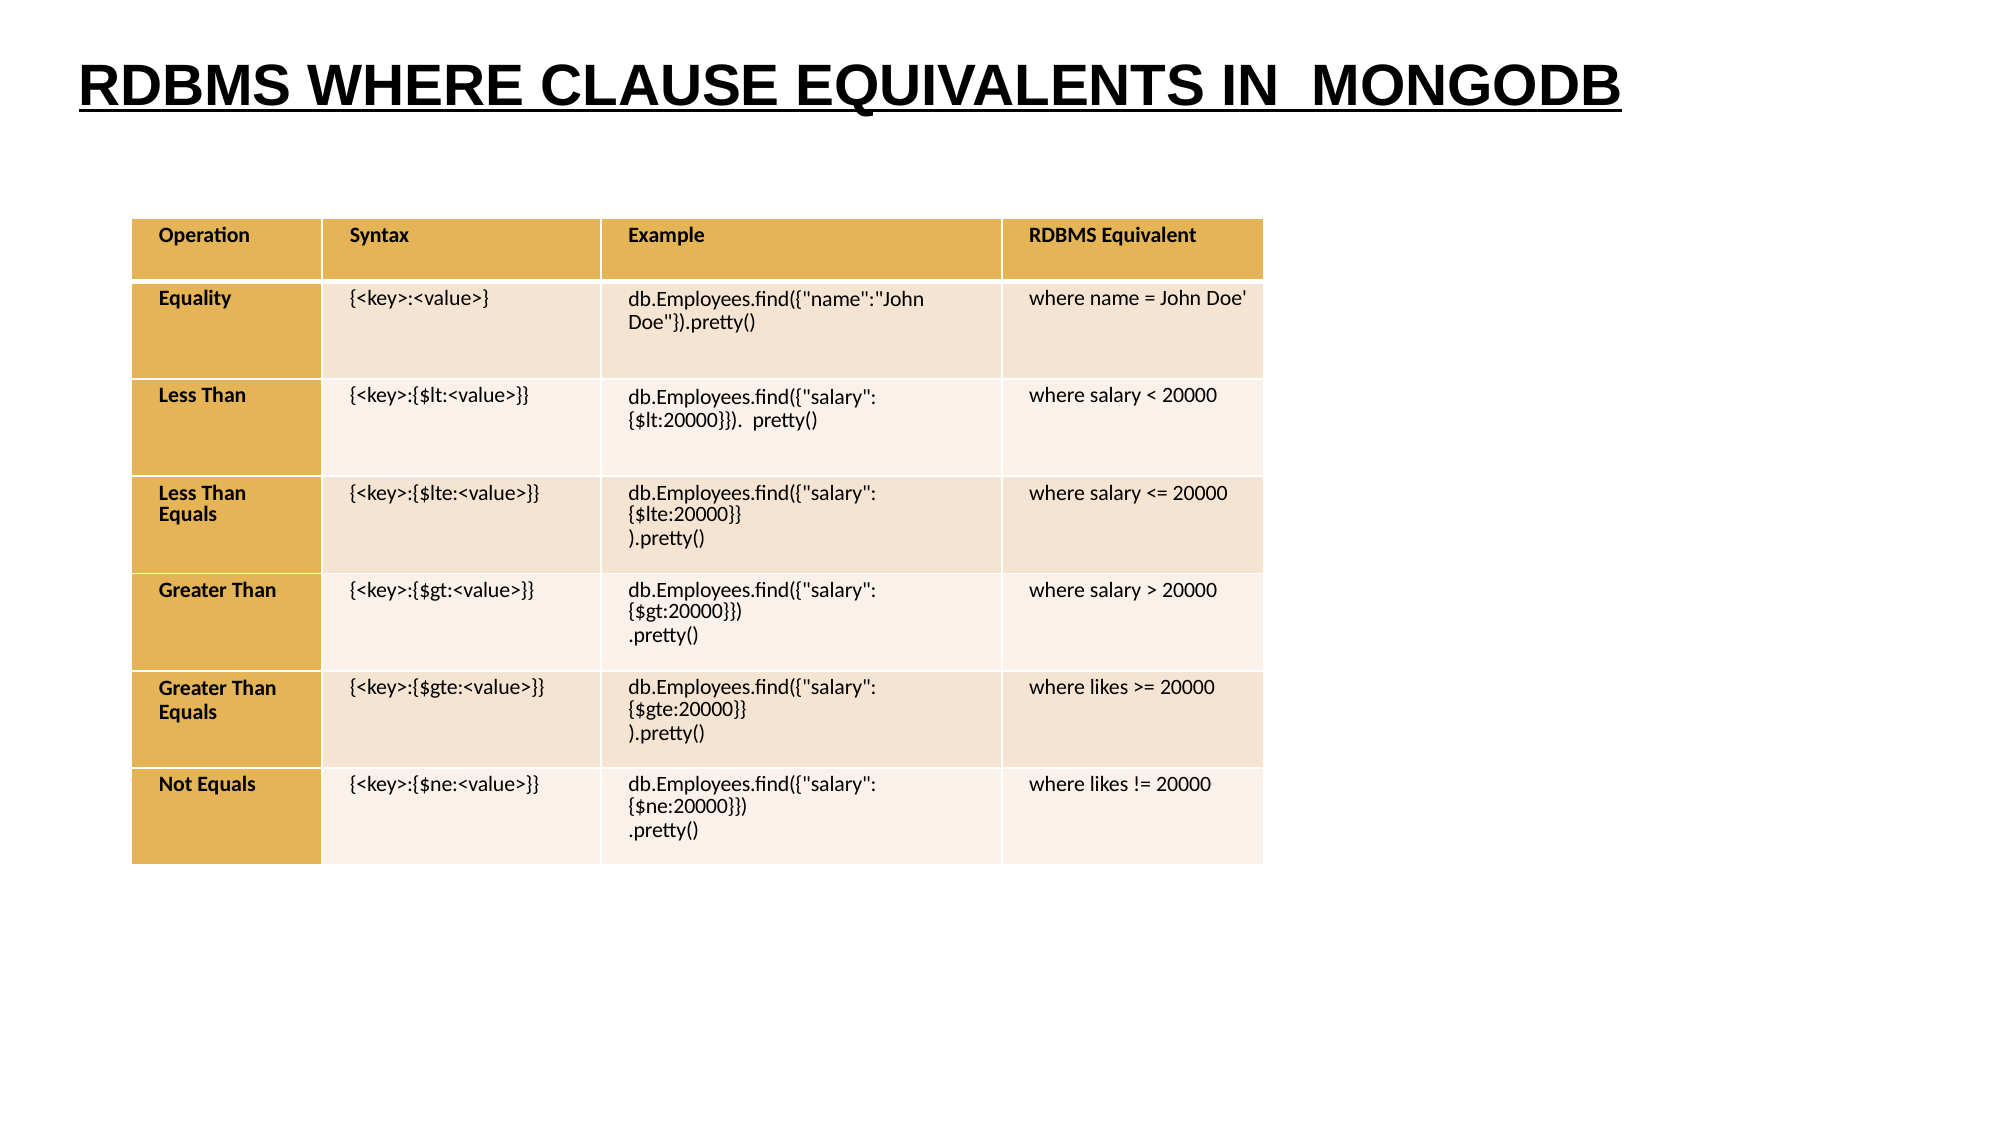

RDBMS WHERE CLAUSE EQUIVALENTS IN  MONGODB
| Operation | Syntax | Example | RDBMS Equivalent |
| --- | --- | --- | --- |
| Equality | {<key>:<value>} | db.Employees.find({"name":"John Doe"}).pretty() | where name = John Doe' |
| Less Than | {<key>:{$lt:<value>}} | db.Employees.find({"salary":{$lt:20000}}). pretty() | where salary < 20000 |
| Less Than Equals | {<key>:{$lte:<value>}} | db.Employees.find({"salary":{$lte:20000}} ).pretty() | where salary <= 20000 |
| Greater Than | {<key>:{$gt:<value>}} | db.Employees.find({"salary":{$gt:20000}}) .pretty() | where salary > 20000 |
| Greater Than Equals | {<key>:{$gte:<value>}} | db.Employees.find({"salary":{$gte:20000}} ).pretty() | where likes >= 20000 |
| Not Equals | {<key>:{$ne:<value>}} | db.Employees.find({"salary":{$ne:20000}}) .pretty() | where likes != 20000 |